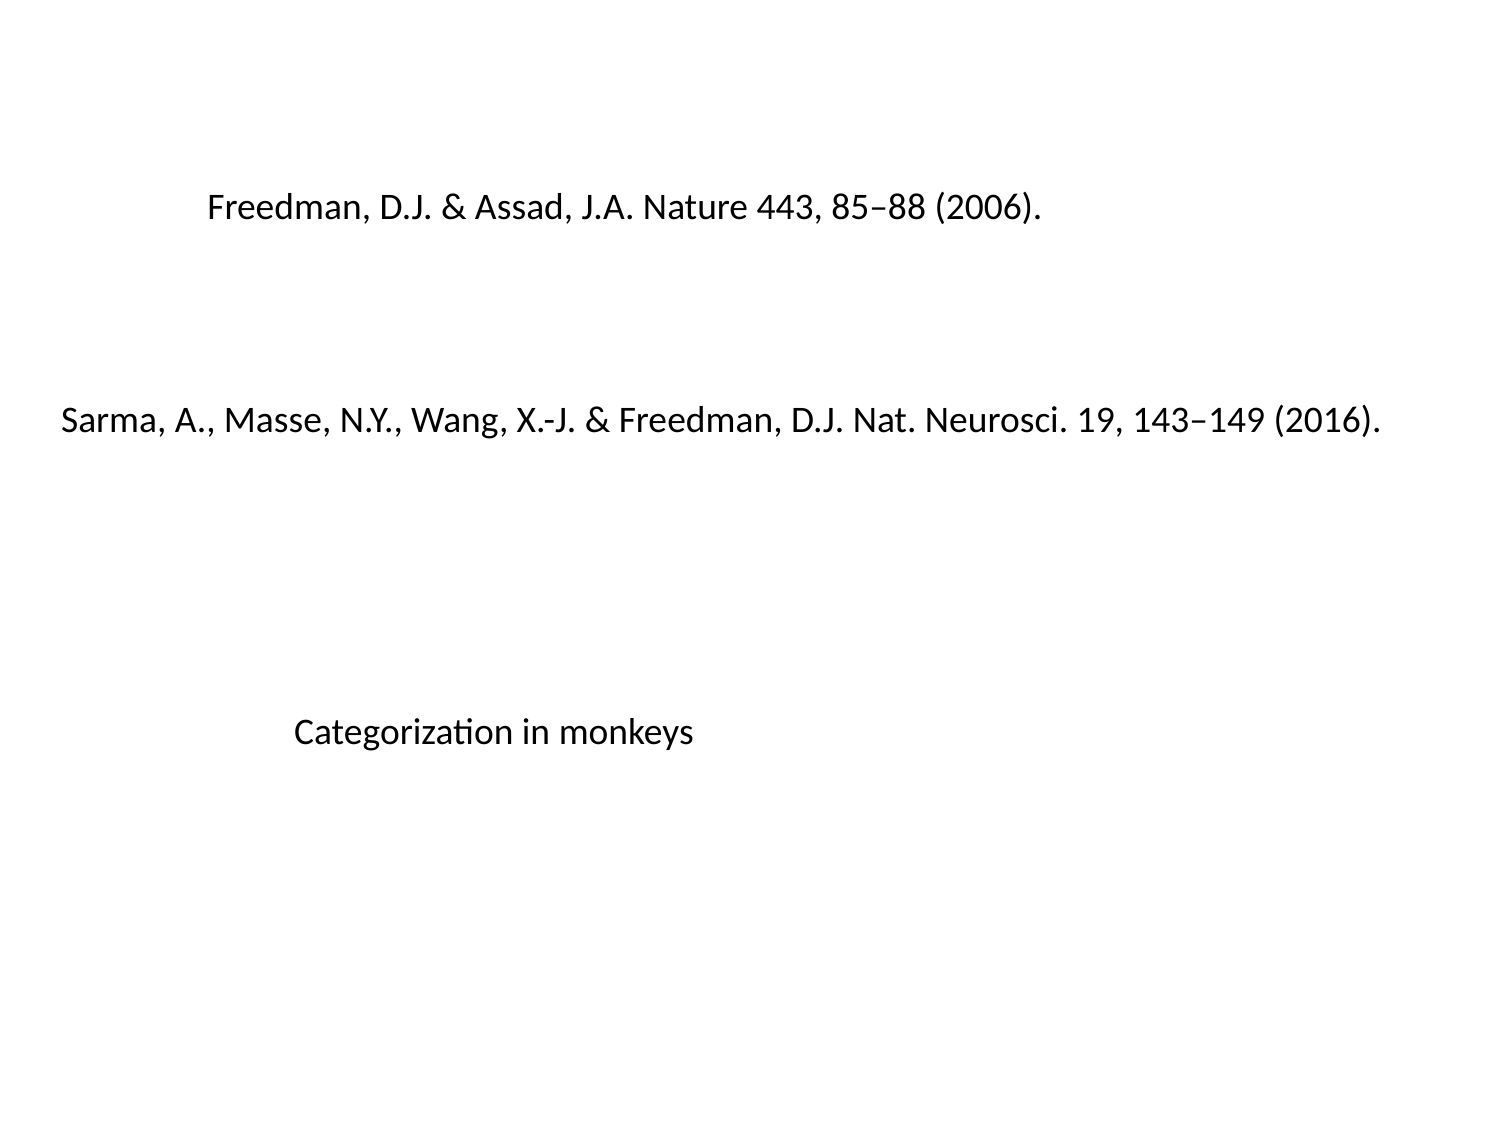

Freedman, D.J. & Assad, J.A. Nature 443, 85–88 (2006).
Sarma, A., Masse, N.Y., Wang, X.-J. & Freedman, D.J. Nat. Neurosci. 19, 143–149 (2016).
Categorization in monkeys